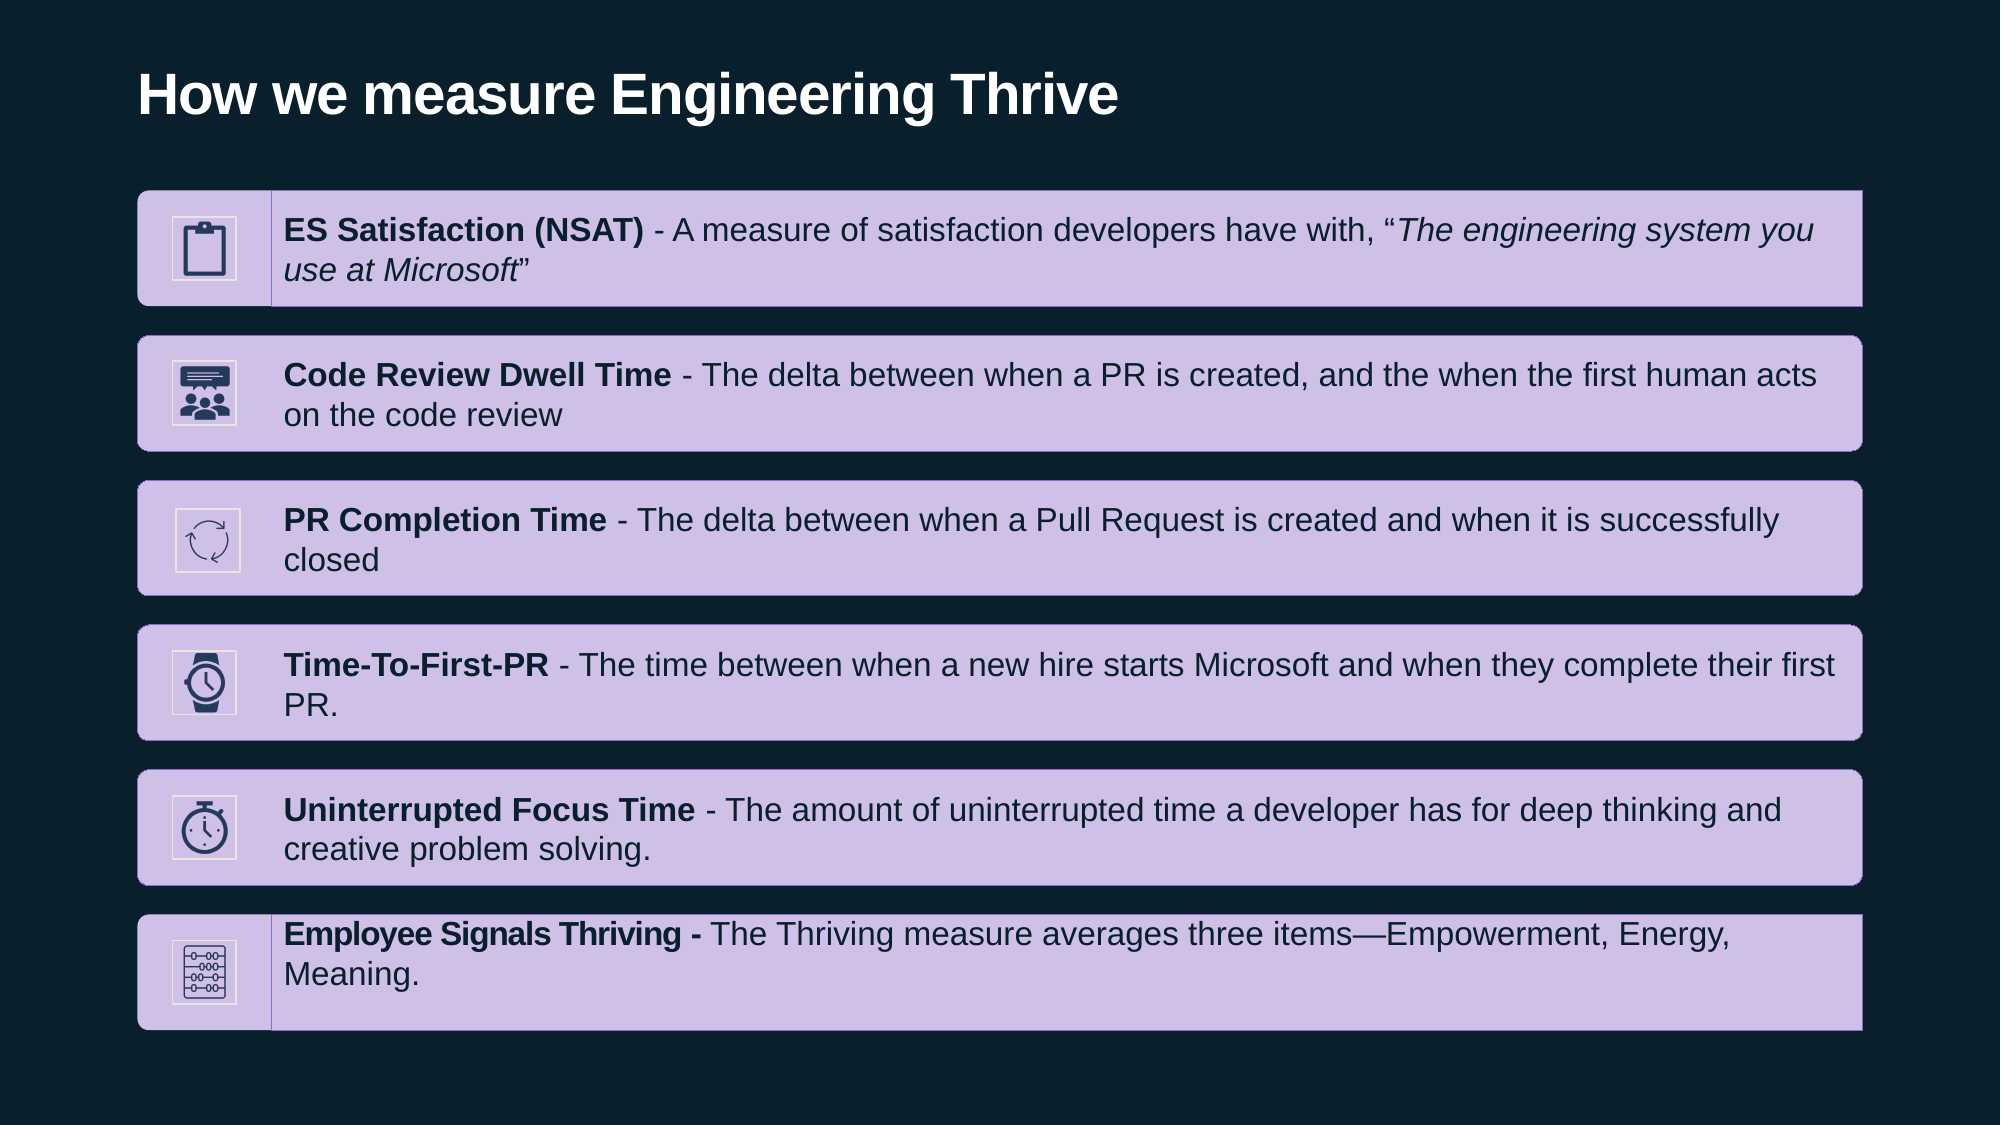

# How we measure Engineering Thrive
ES Satisfaction (NSAT) - A measure of satisfaction developers have with, “The engineering system you use at Microsoft”
Code Review Dwell Time - The delta between when a PR is created, and the when the first human acts on the code review
PR Completion Time - The delta between when a Pull Request is created and when it is successfully closed
Time-To-First-PR - The time between when a new hire starts Microsoft and when they complete their first PR.
Uninterrupted Focus Time - The amount of uninterrupted time a developer has for deep thinking and creative problem solving.
Employee Signals Thriving - The Thriving measure averages three items—Empowerment, Energy, Meaning.